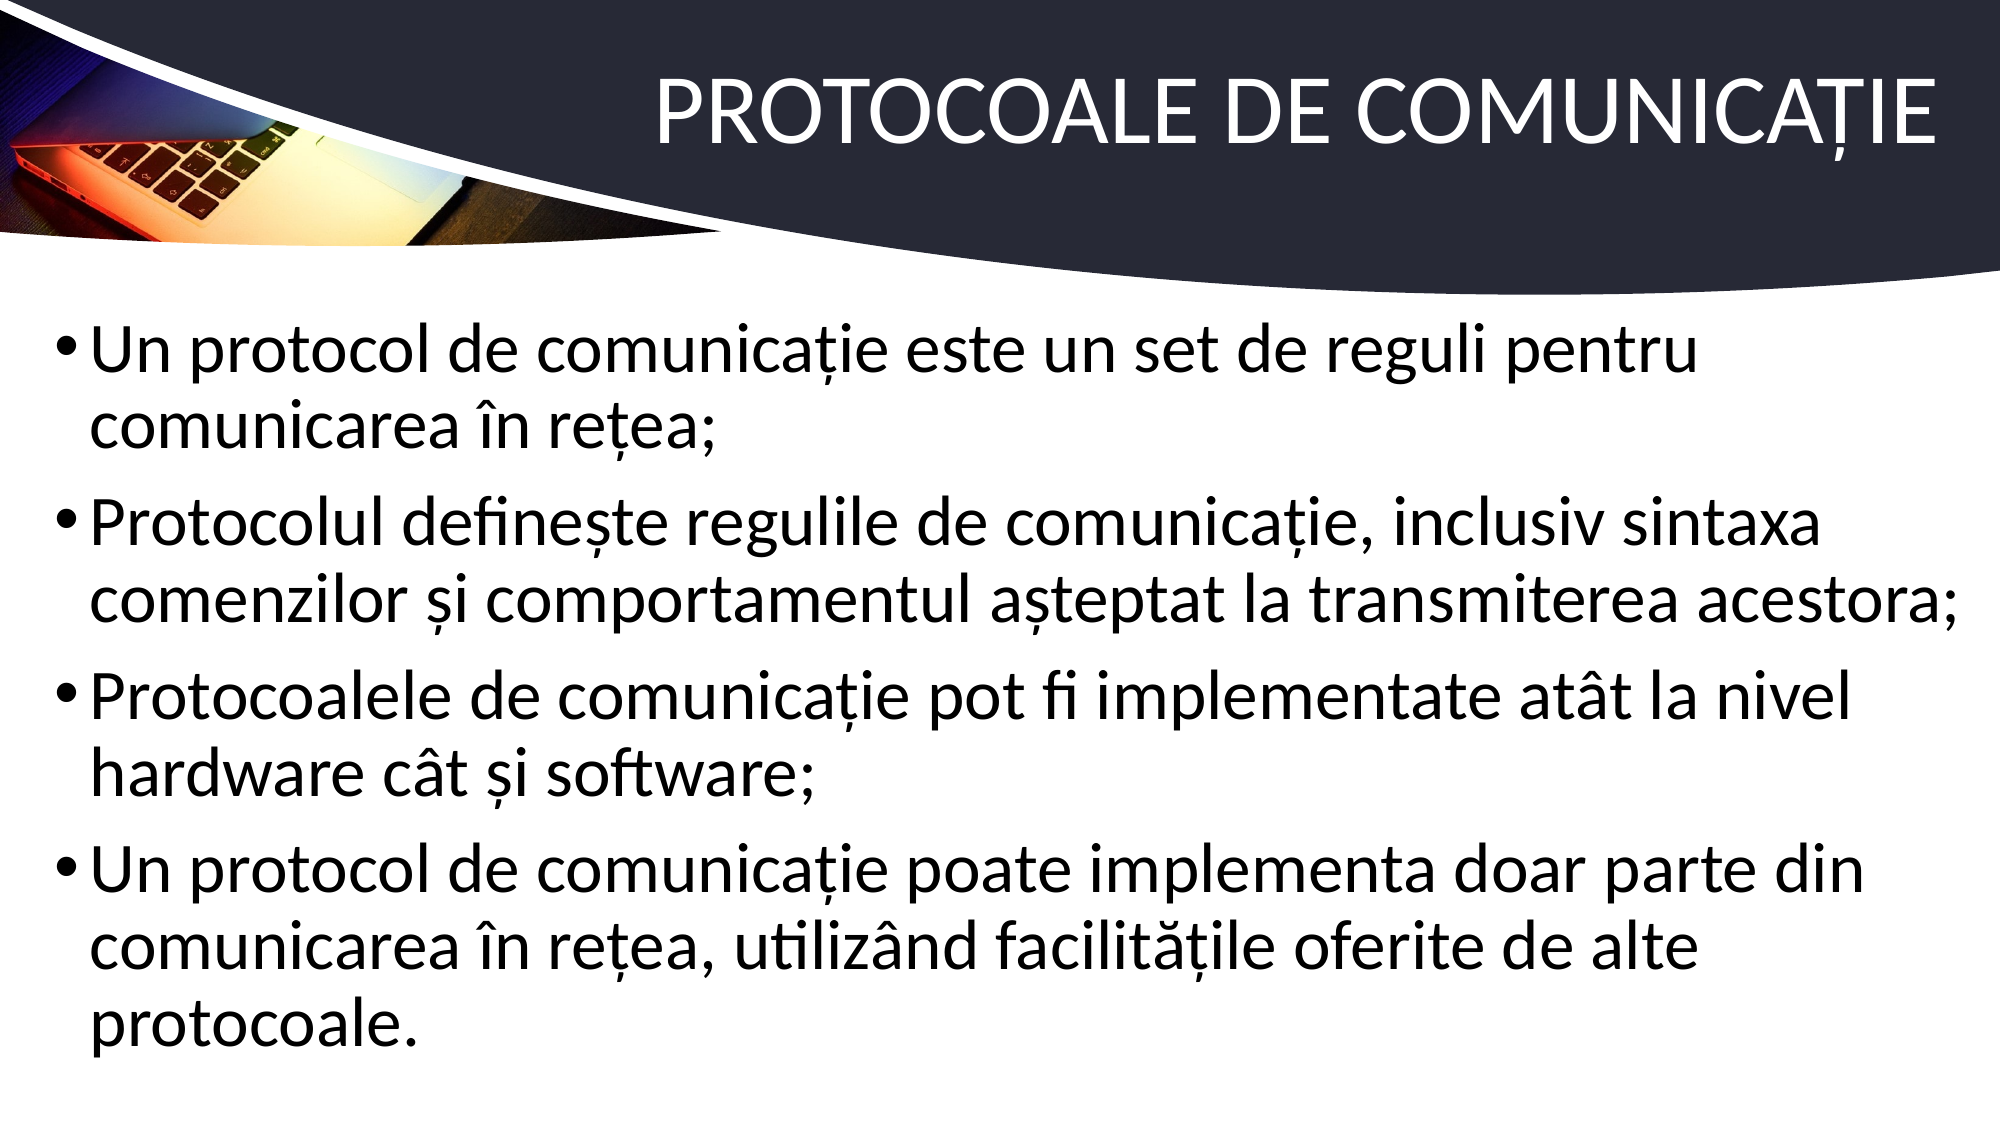

# Protocoale de comunicație
Un protocol de comunicație este un set de reguli pentru comunicarea în rețea;
Protocolul definește regulile de comunicație, inclusiv sintaxa comenzilor și comportamentul așteptat la transmiterea acestora;
Protocoalele de comunicație pot fi implementate atât la nivel hardware cât și software;
Un protocol de comunicație poate implementa doar parte din comunicarea în rețea, utilizând facilitățile oferite de alte protocoale.